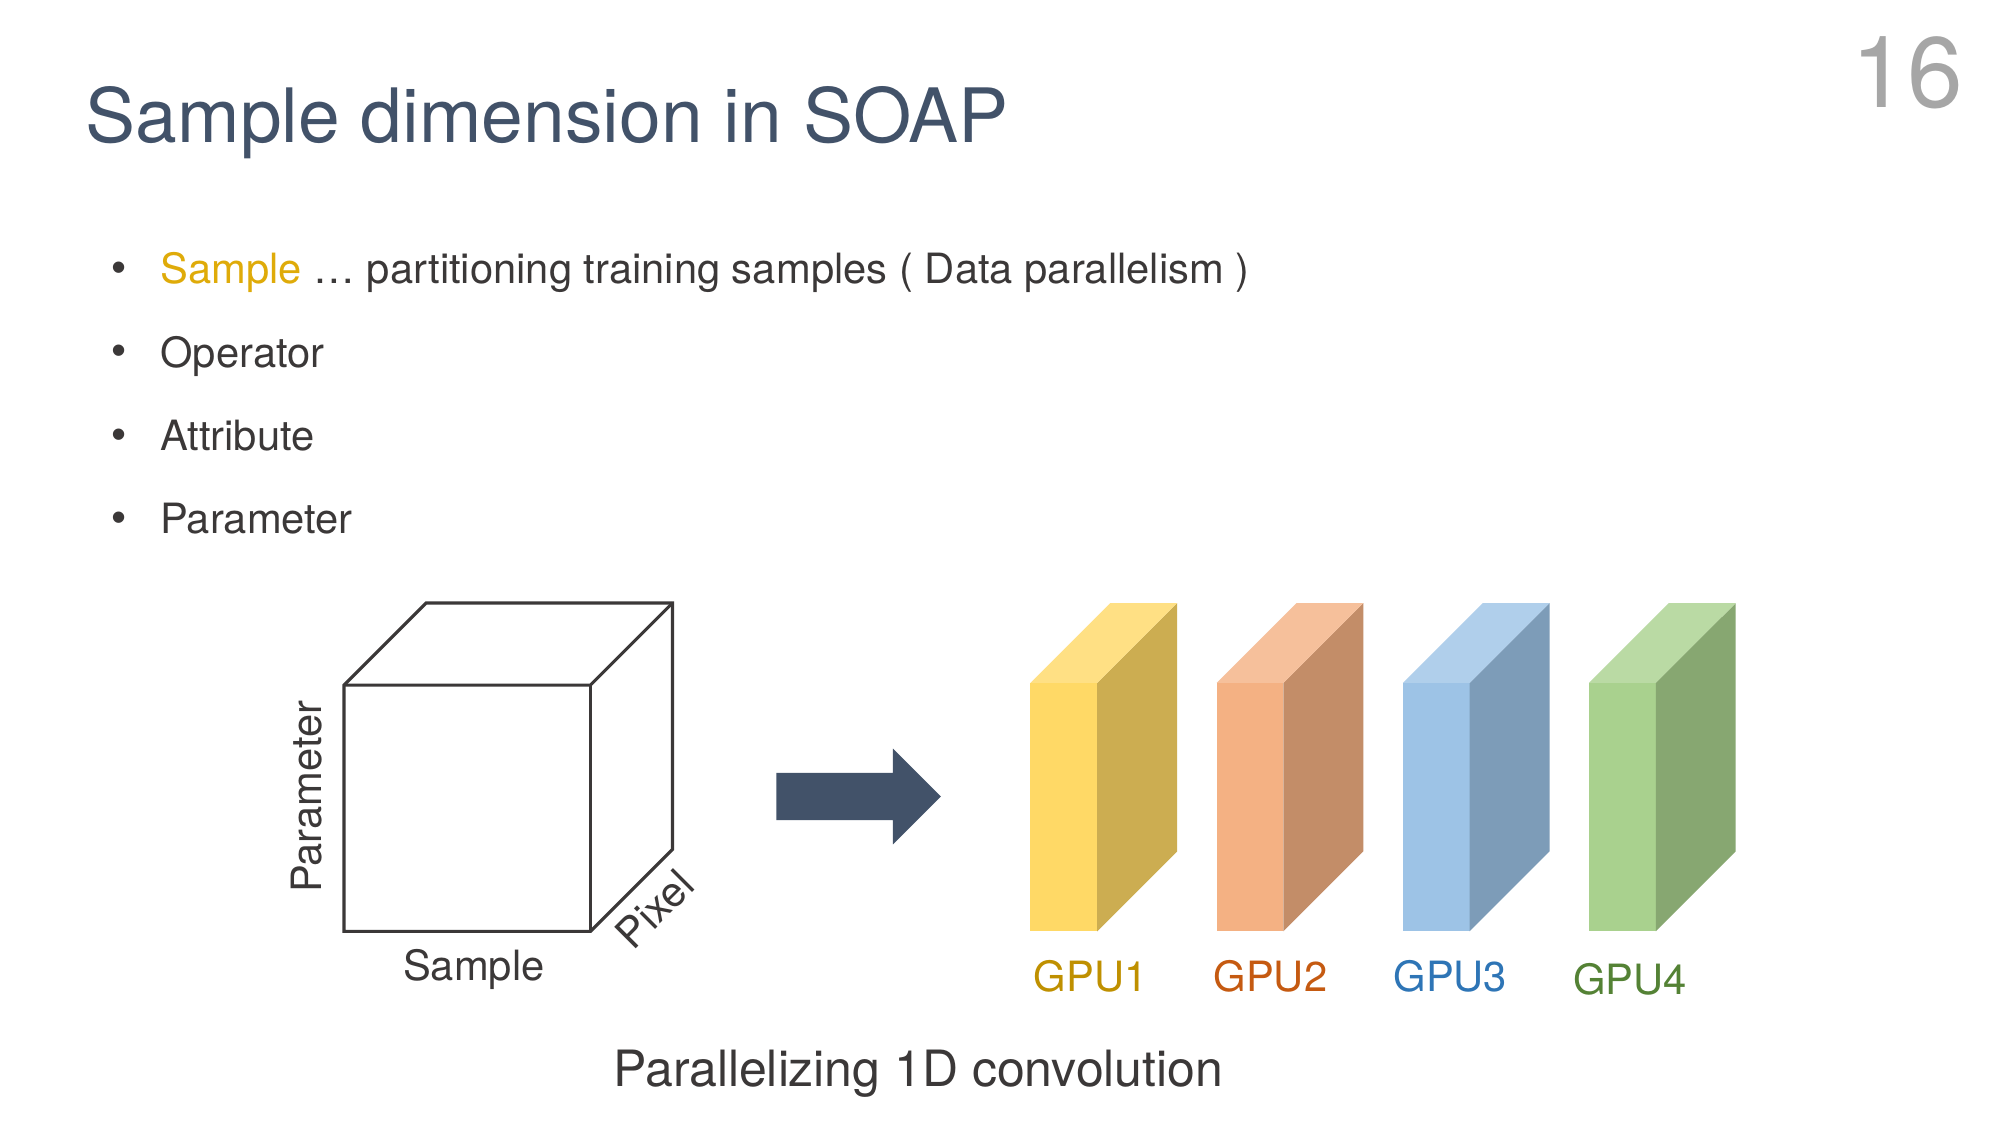

# Sample dimension in SOAP
16
 Sample … partitioning training samples ( Data parallelism )
 Operator
 Attribute
 Parameter

Parameter
Pixel
Sample
GPU1
GPU2
GPU3
GPU4
Parallelizing 1D convolution